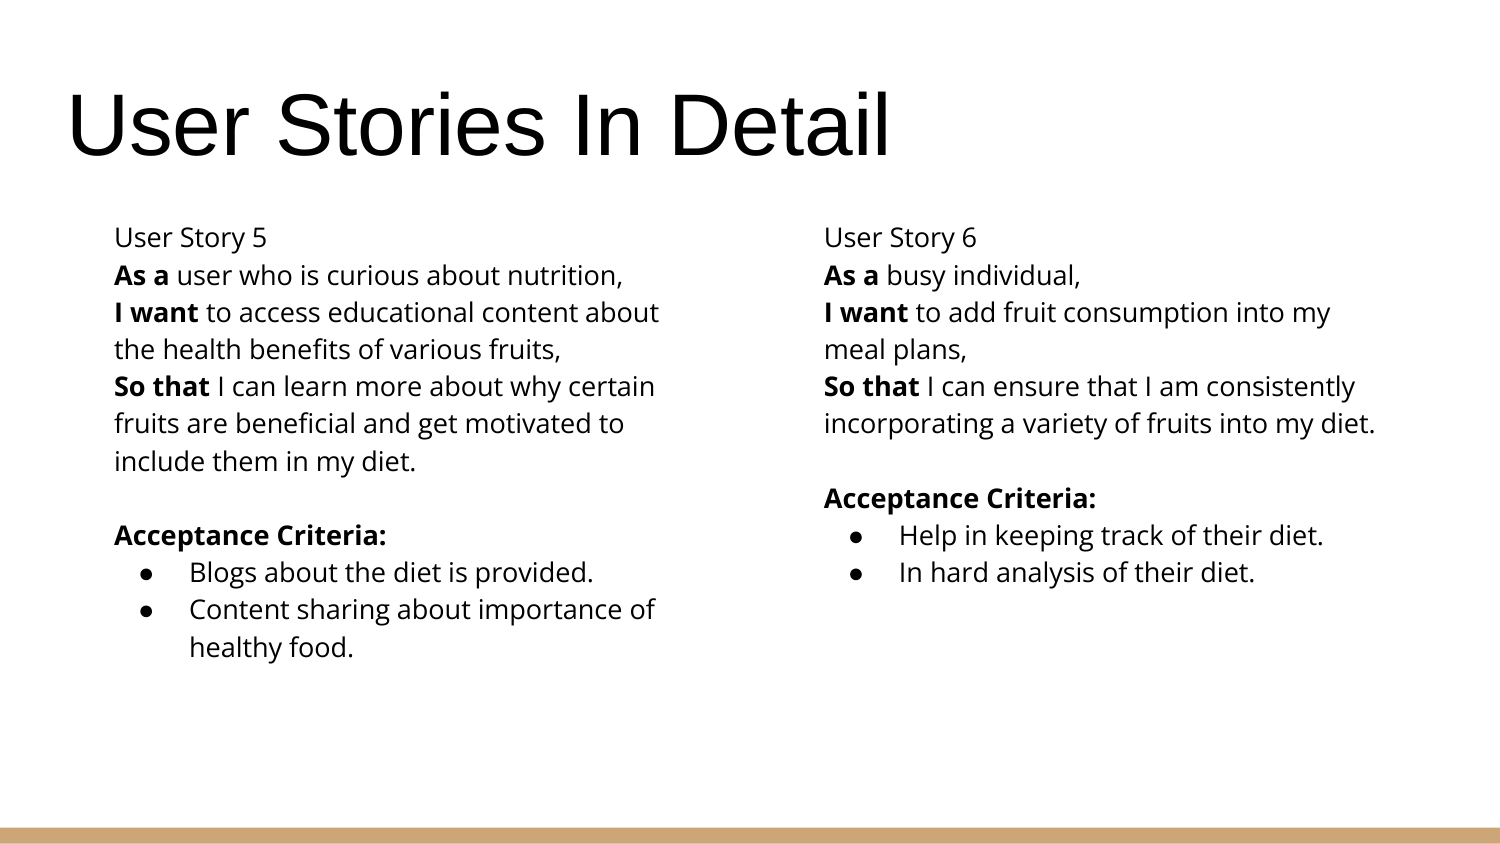

# User Stories In Detail
User Story 5
As a user who is curious about nutrition,
I want to access educational content about the health benefits of various fruits,
So that I can learn more about why certain fruits are beneficial and get motivated to include them in my diet.

Acceptance Criteria:
Blogs about the diet is provided.
Content sharing about importance of healthy food.
User Story 6
As a busy individual,
I want to add fruit consumption into my meal plans,
So that I can ensure that I am consistently incorporating a variety of fruits into my diet.

Acceptance Criteria:
Help in keeping track of their diet.
In hard analysis of their diet.